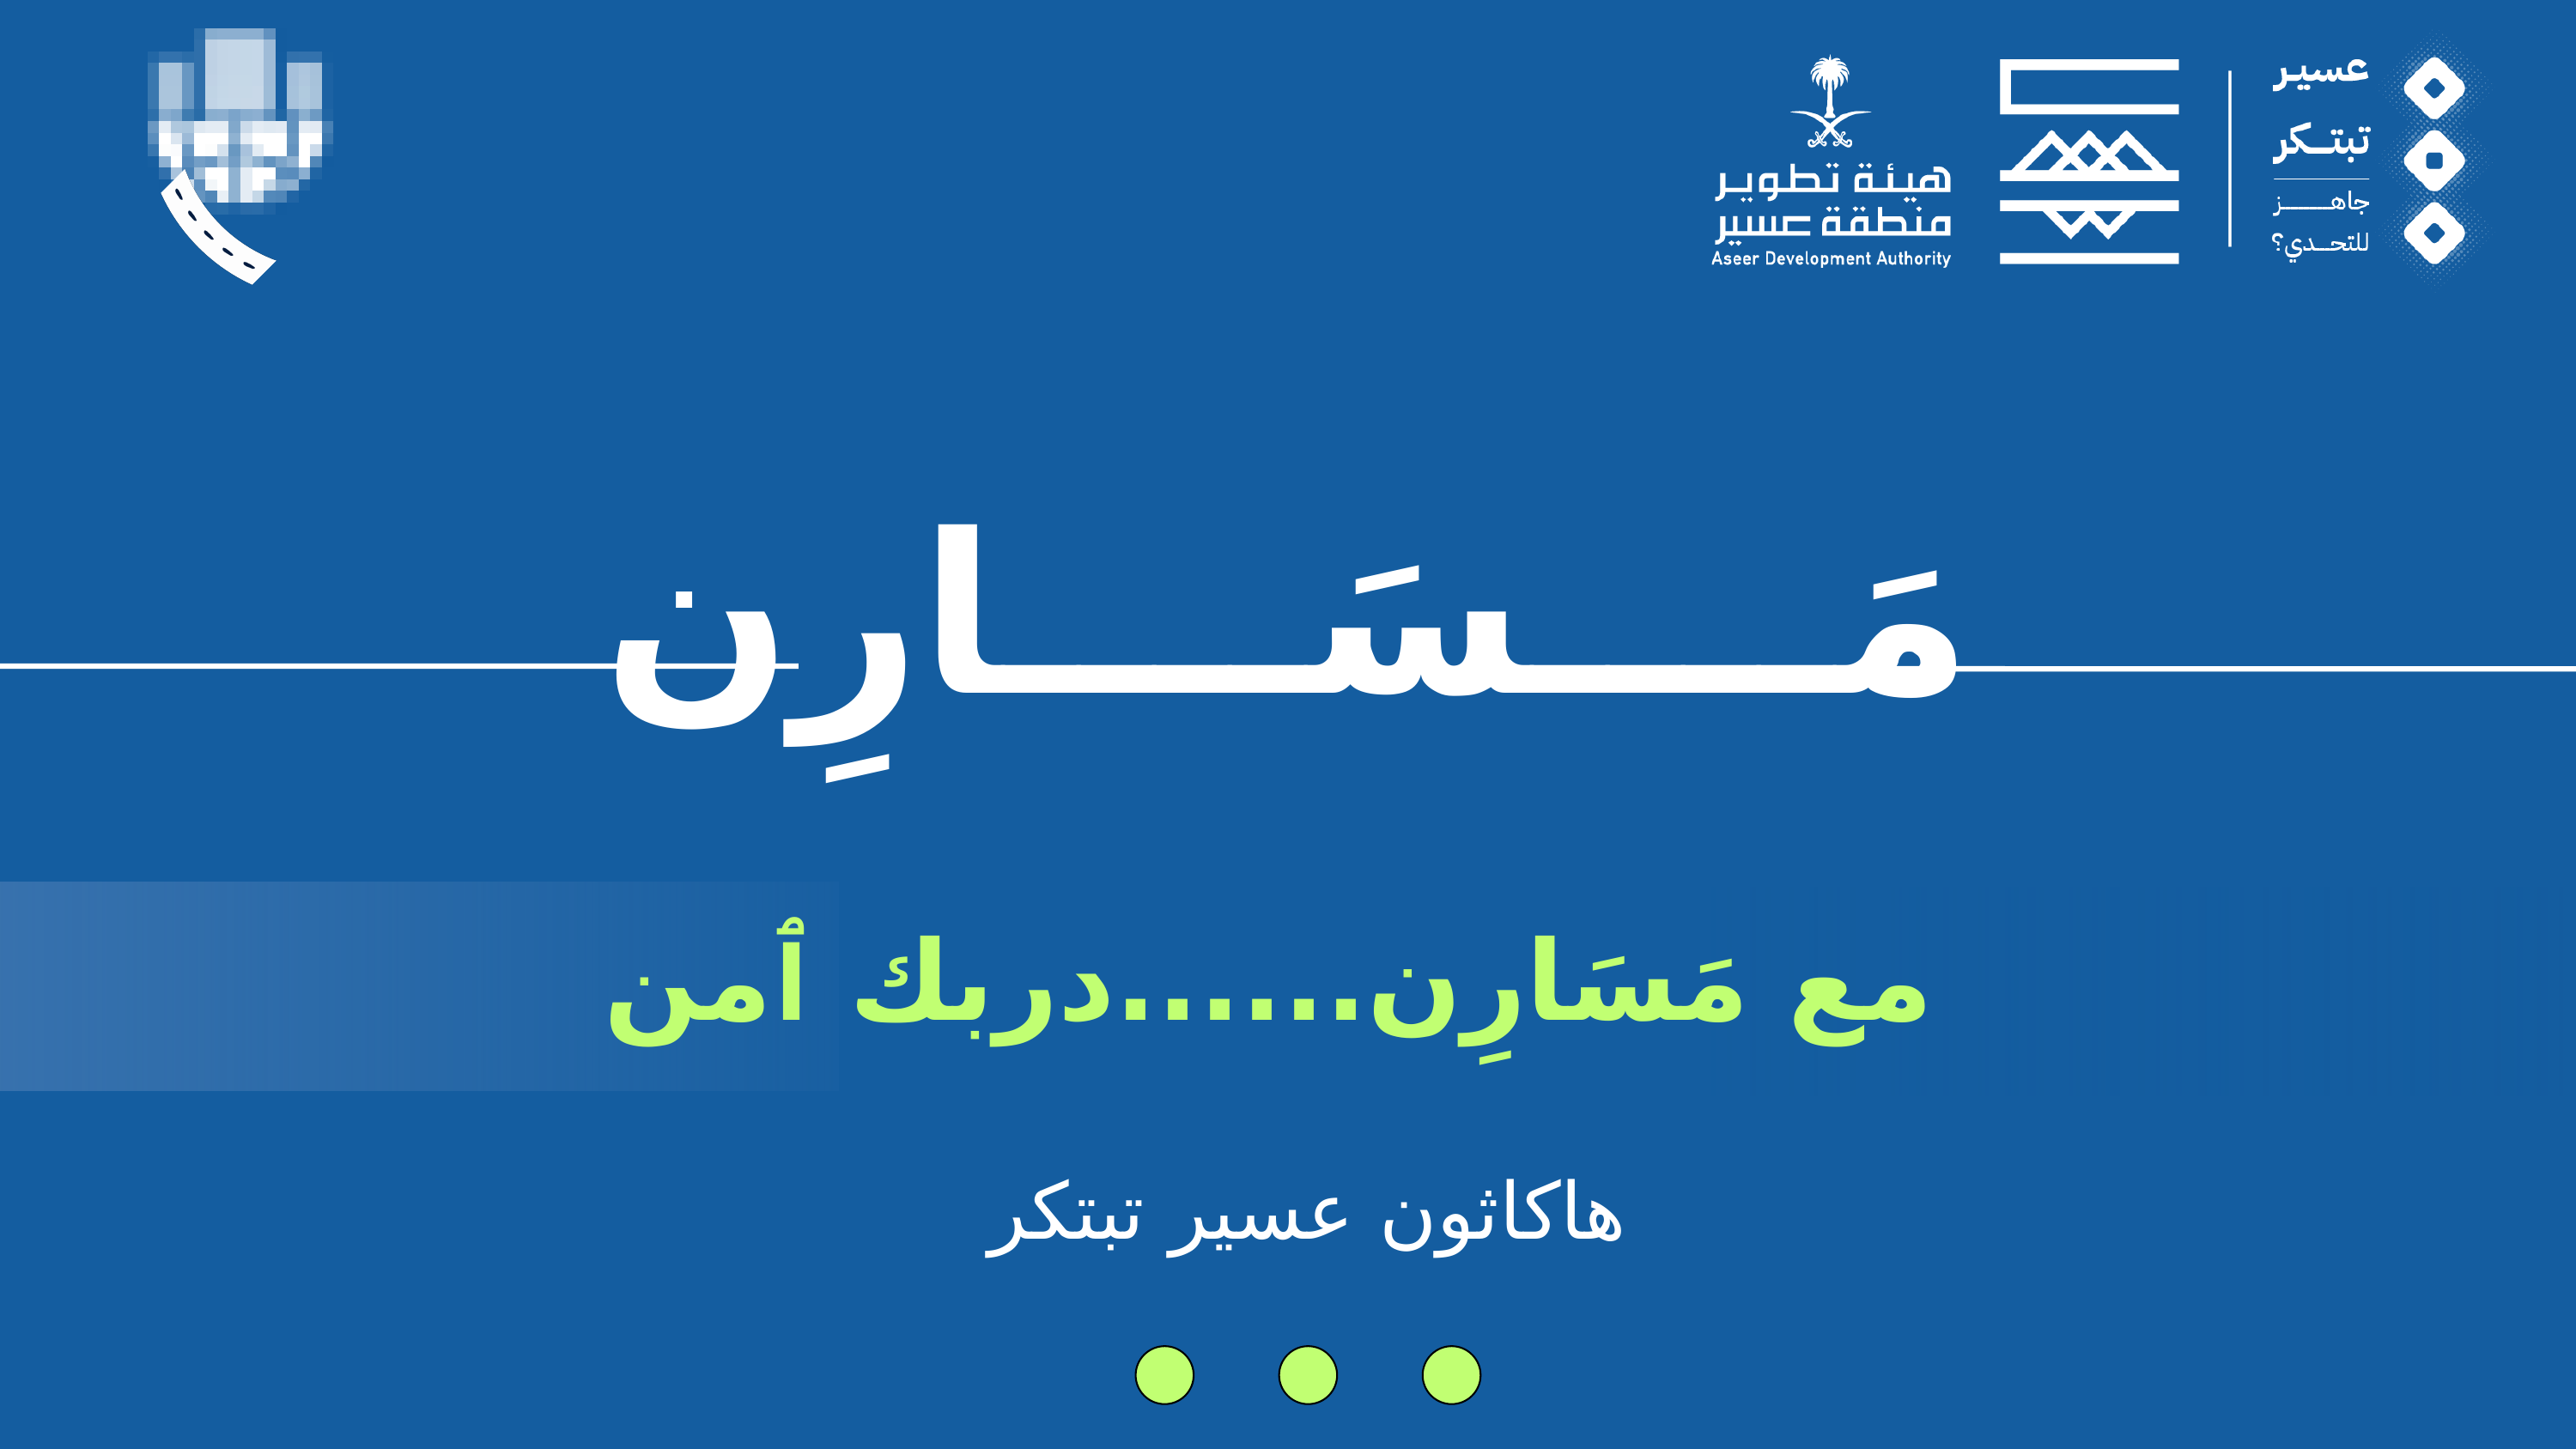

مَــــسَــــارِن

 مع مَسَارِن......دربك ٱمن
هاكاثون عسير تبتكر